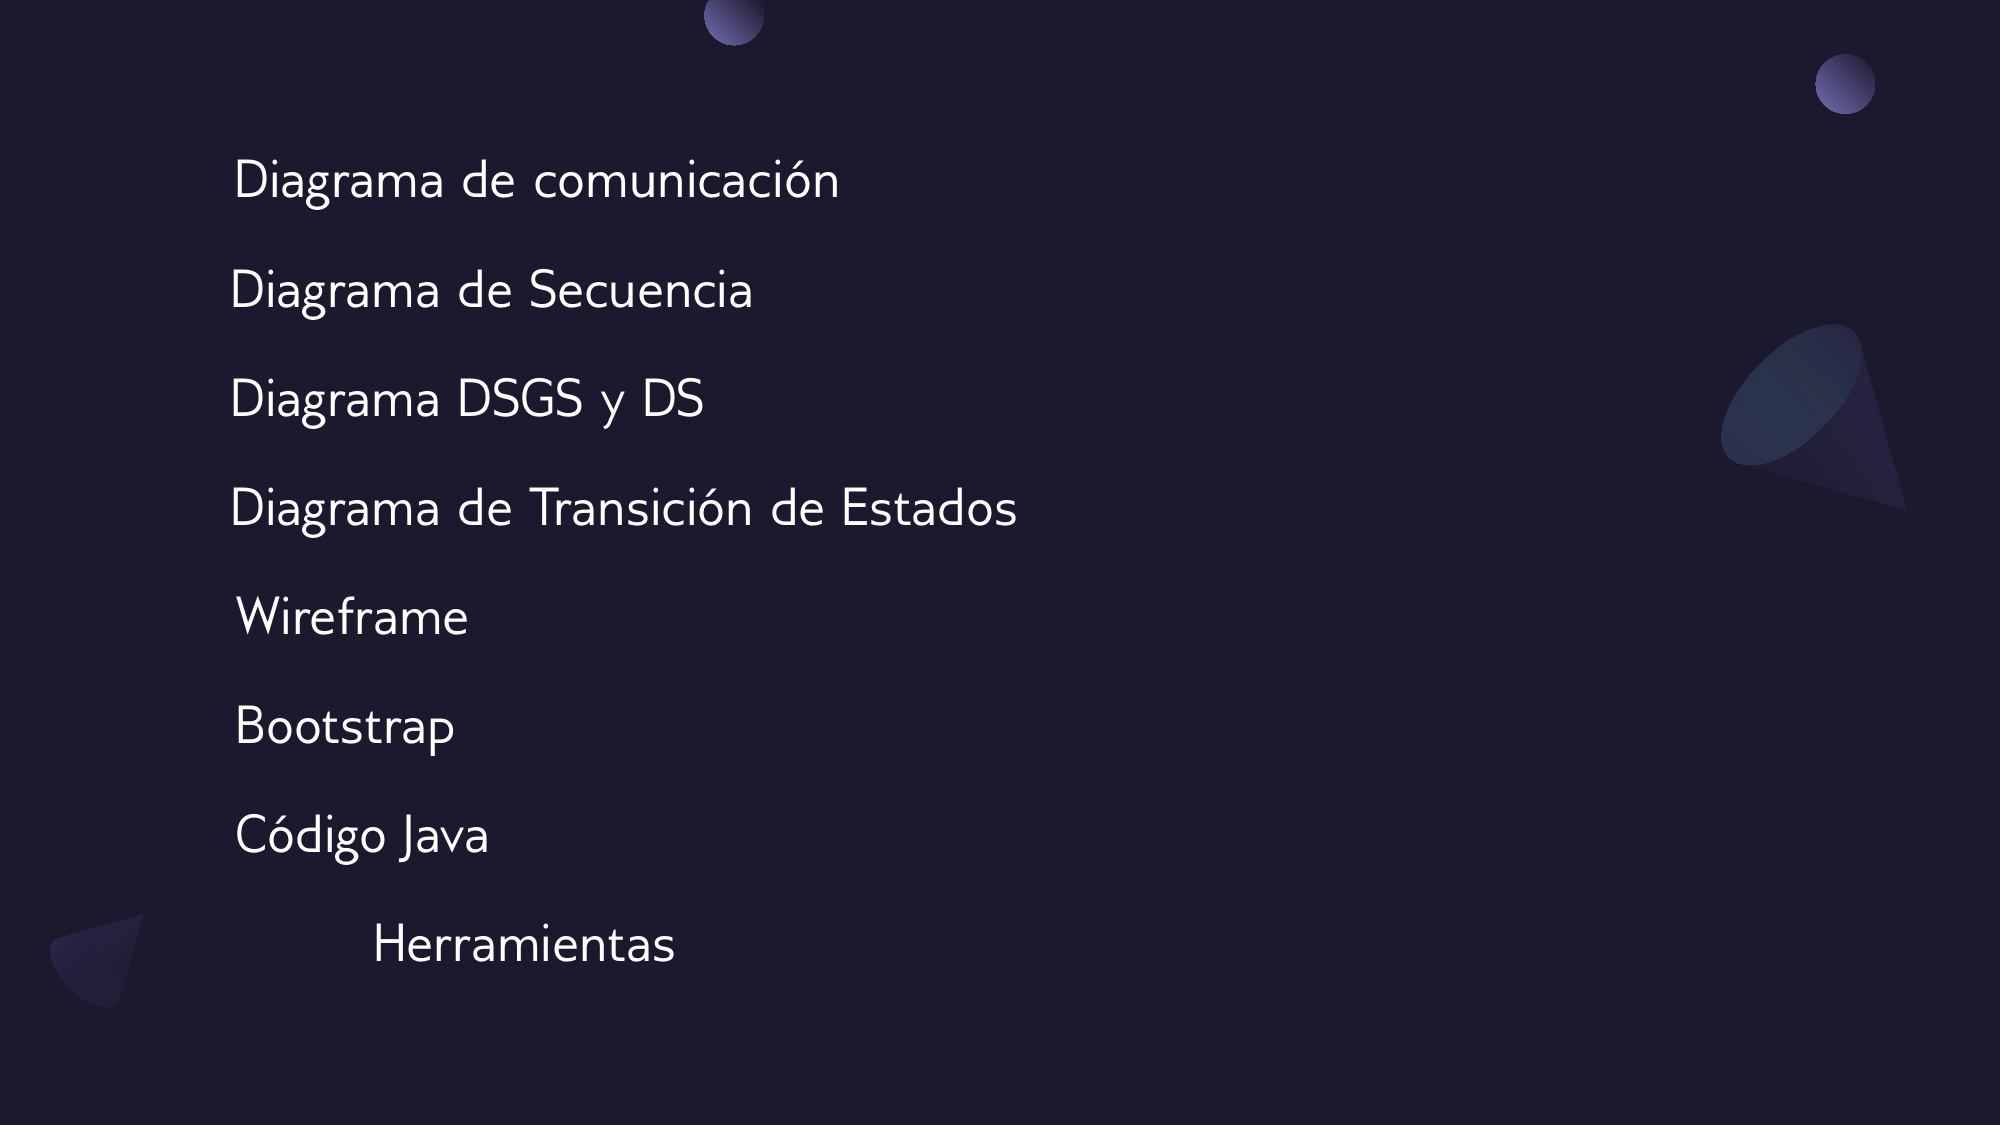

Diagrama de comunicación
     Diagrama de Secuencia
     Diagrama DSGS y DS
     Diagrama de Transición de Estados
          Wireframe
          Bootstrap
          Código Java
		Herramientas